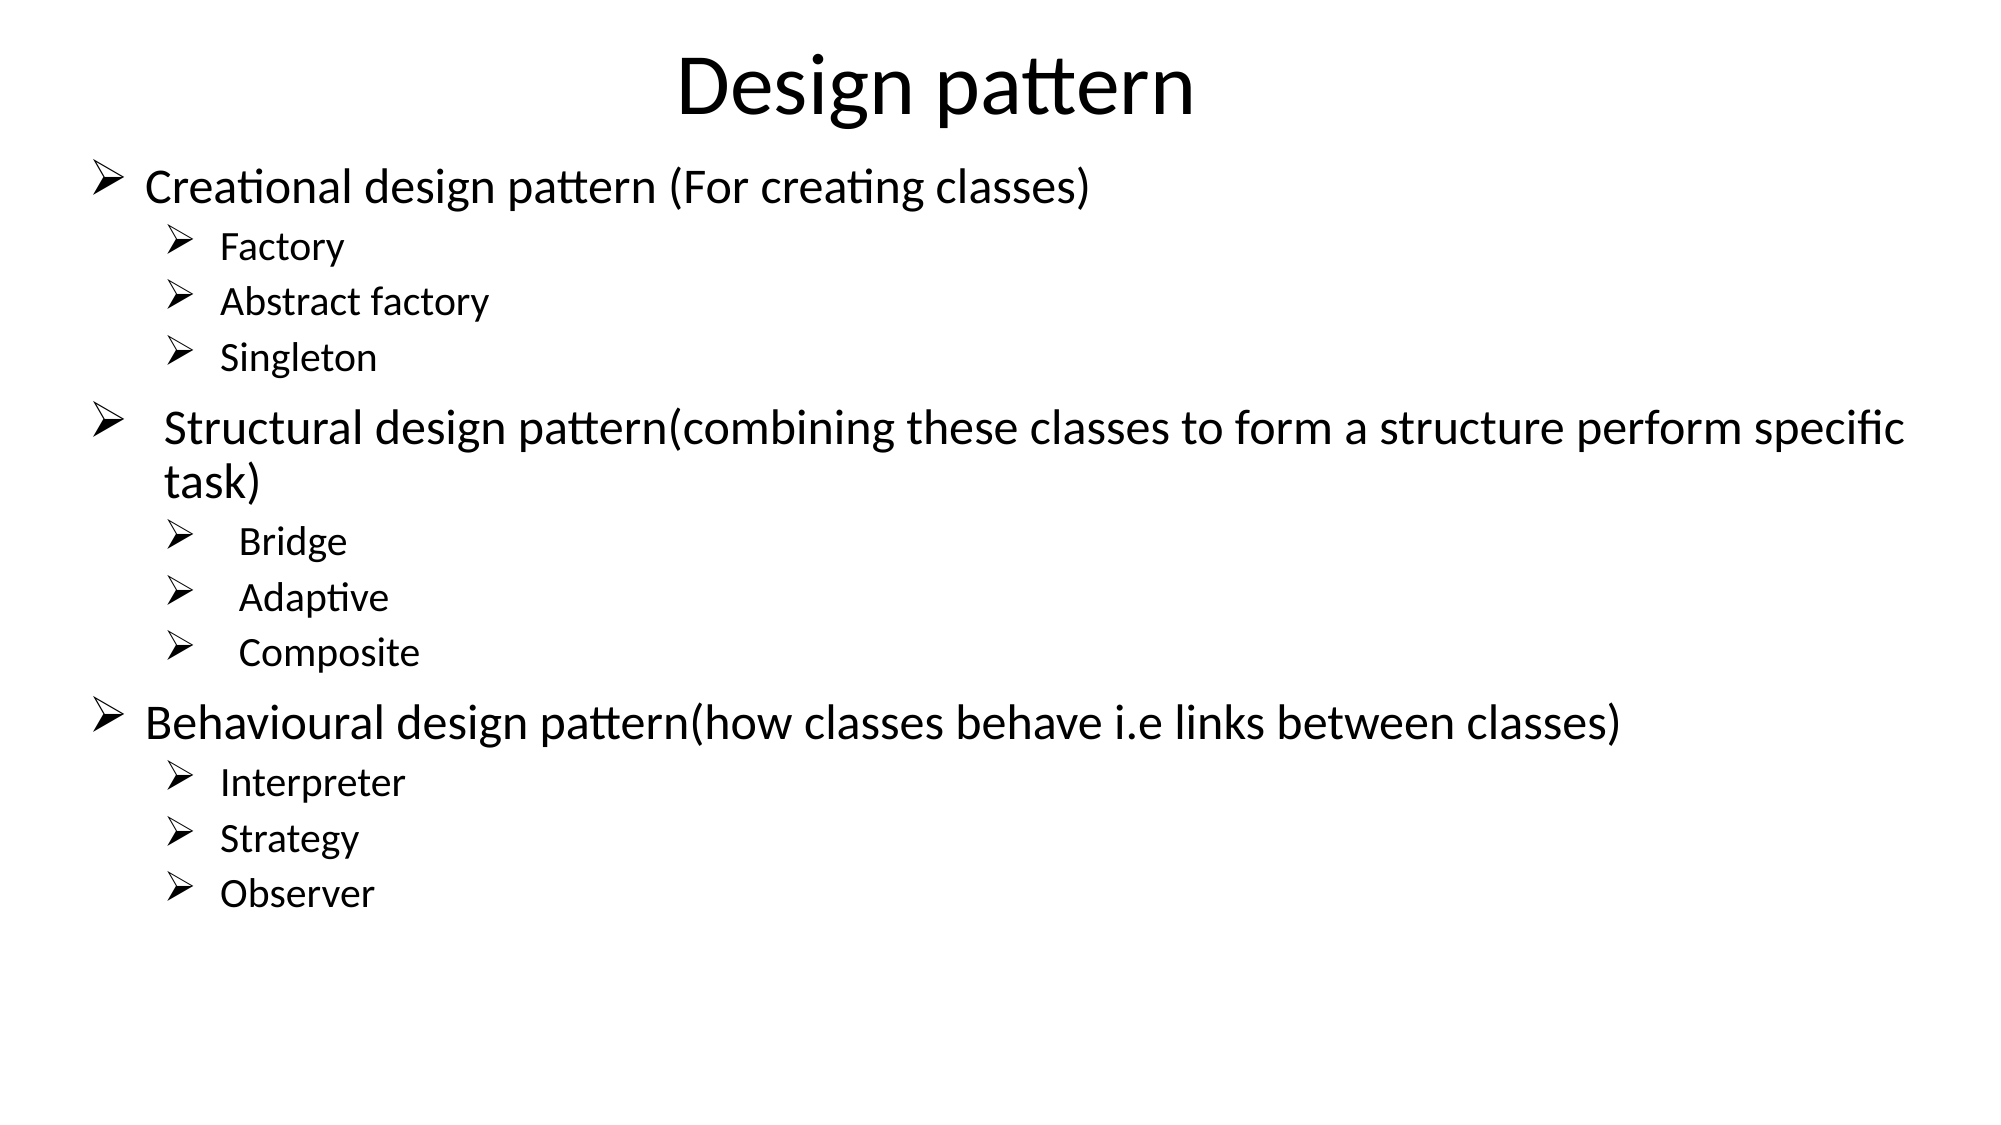

Design pattern

Creational design pattern (For creating classes)
Factory
Abstract factory
Singleton
Structural design pattern(combining these classes to form a structure perform specific task)
Bridge
Adaptive
Composite
Behavioural design pattern(how classes behave i.e links between classes)
Interpreter
Strategy
Observer